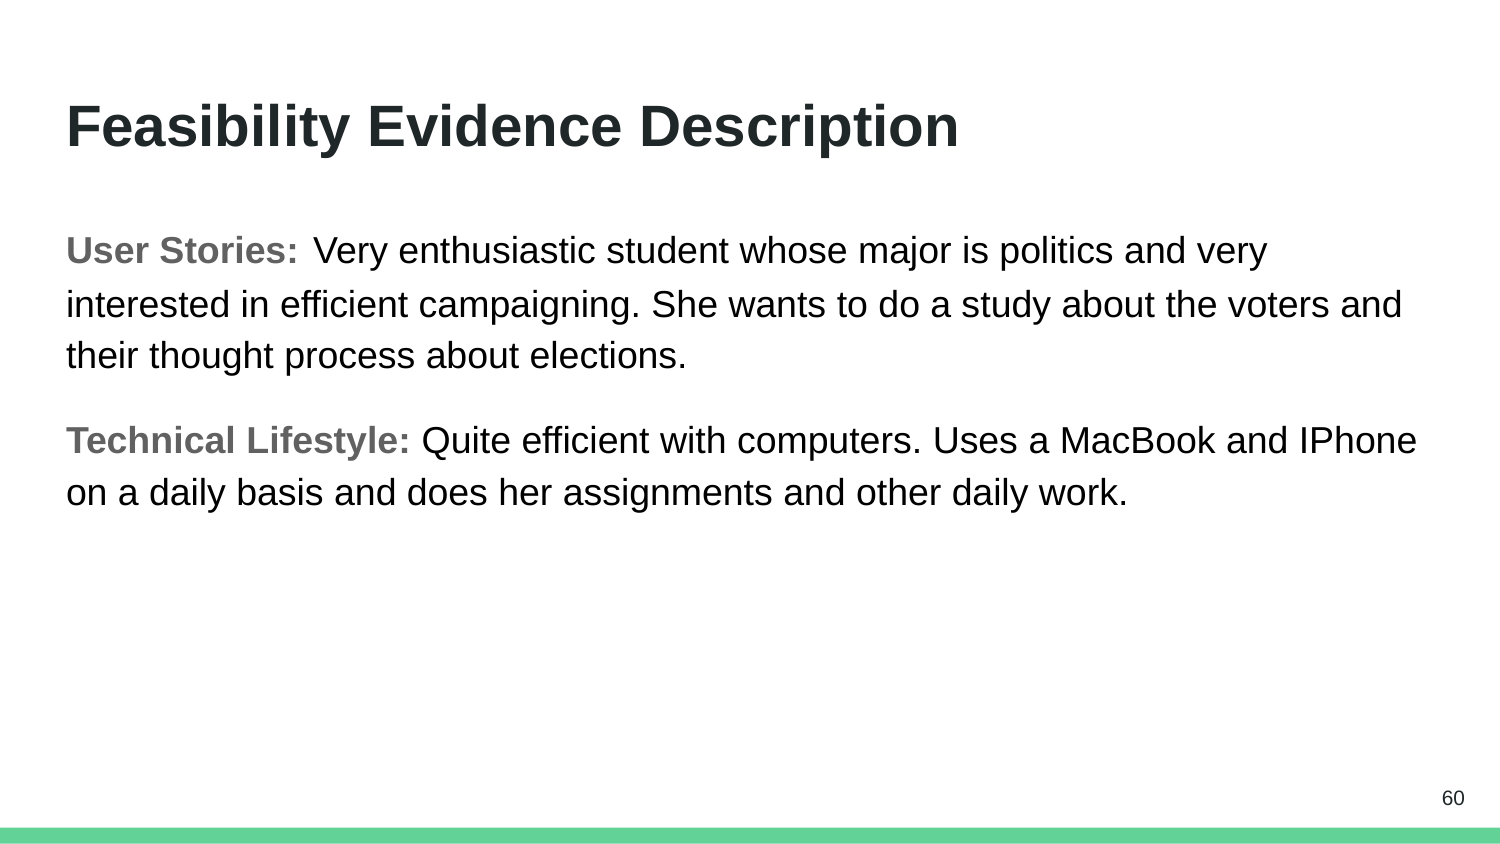

# Feasibility Evidence Description

User Stories: Very enthusiastic student whose major is politics and very interested in efficient campaigning. She wants to do a study about the voters and their thought process about elections.
Technical Lifestyle: Quite efficient with computers. Uses a MacBook and IPhone on a daily basis and does her assignments and other daily work.

60